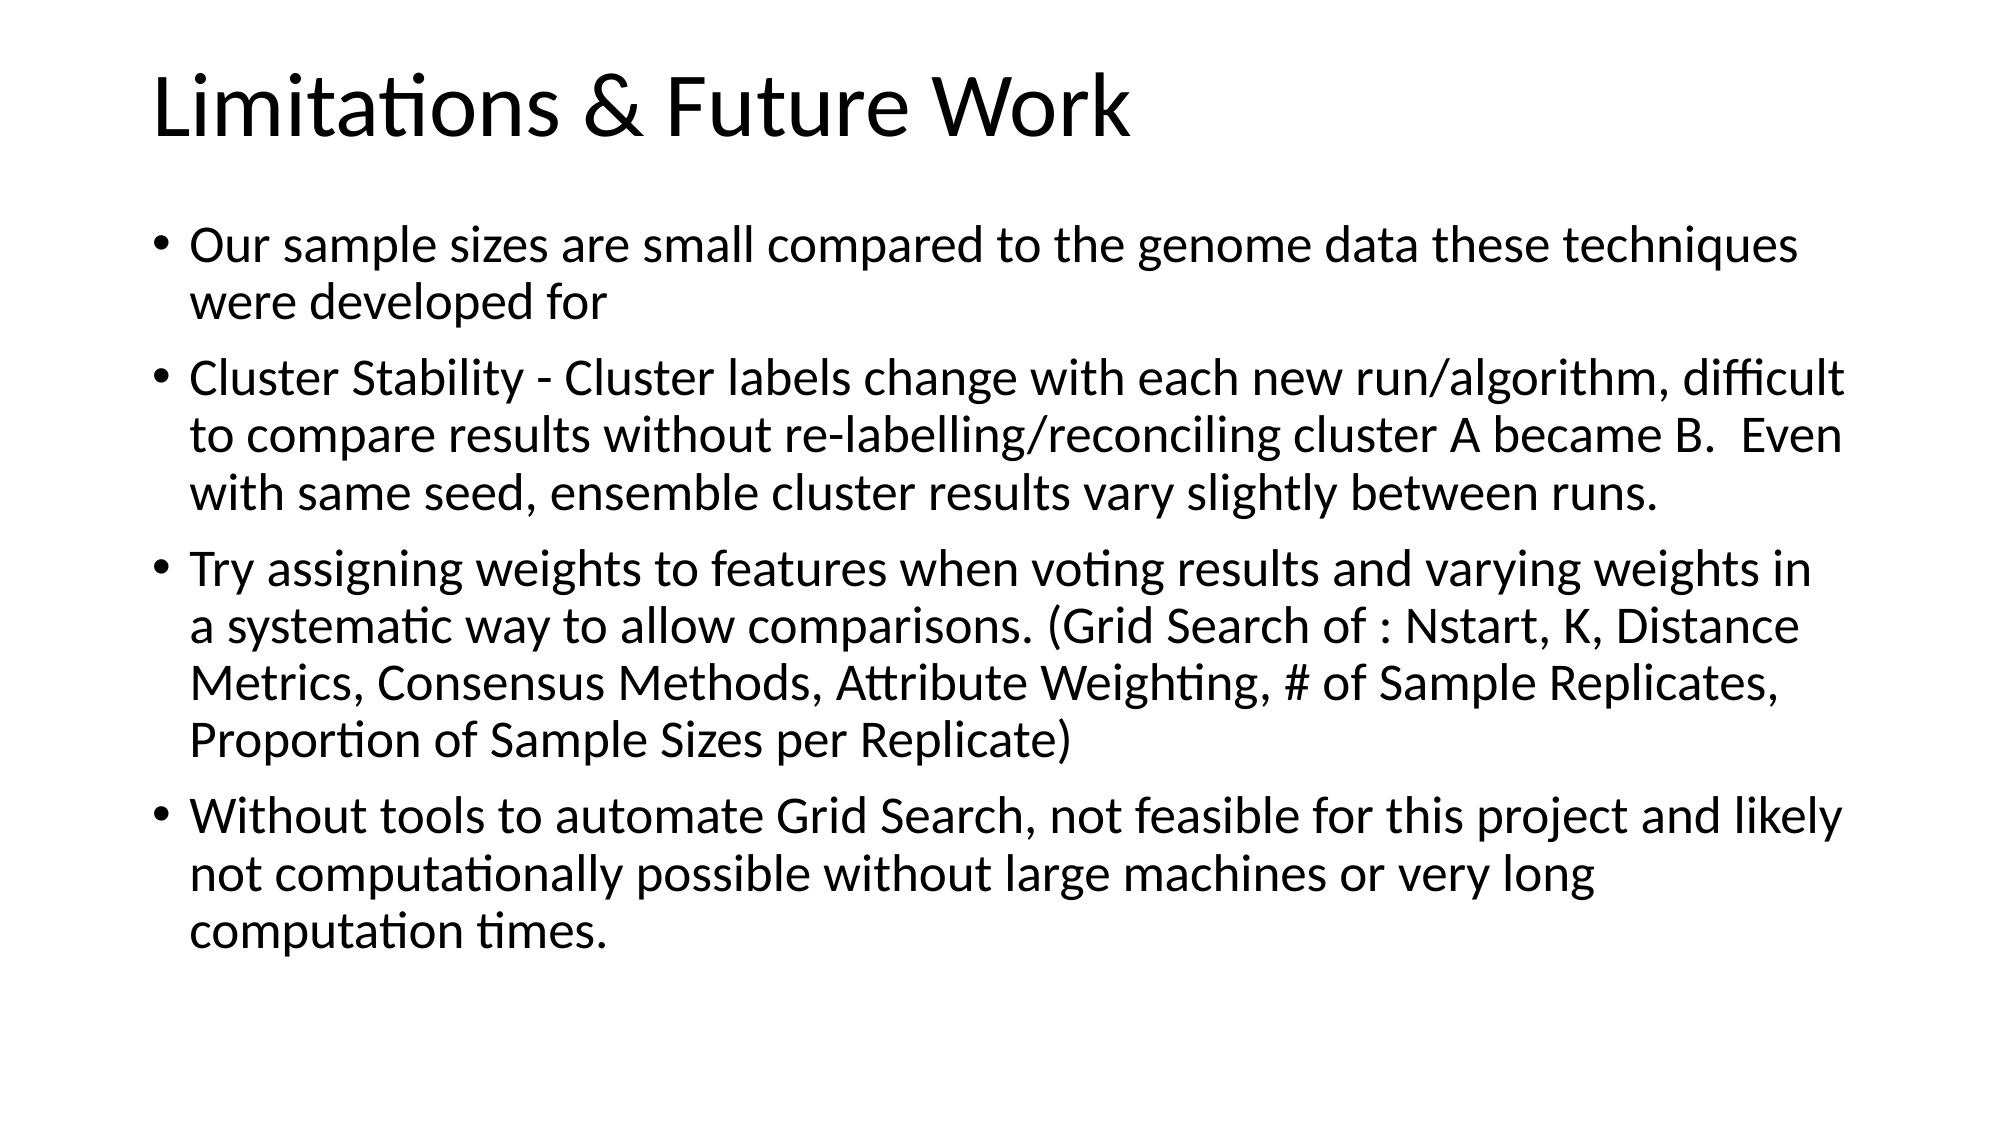

# Limitations & Future Work
Our sample sizes are small compared to the genome data these techniques were developed for
Cluster Stability - Cluster labels change with each new run/algorithm, difficult to compare results without re-labelling/reconciling cluster A became B.  Even with same seed, ensemble cluster results vary slightly between runs.
Try assigning weights to features when voting results and varying weights in a systematic way to allow comparisons. (Grid Search of : Nstart, K, Distance Metrics, Consensus Methods, Attribute Weighting, # of Sample Replicates, Proportion of Sample Sizes per Replicate)
Without tools to automate Grid Search, not feasible for this project and likely not computationally possible without large machines or very long computation times.